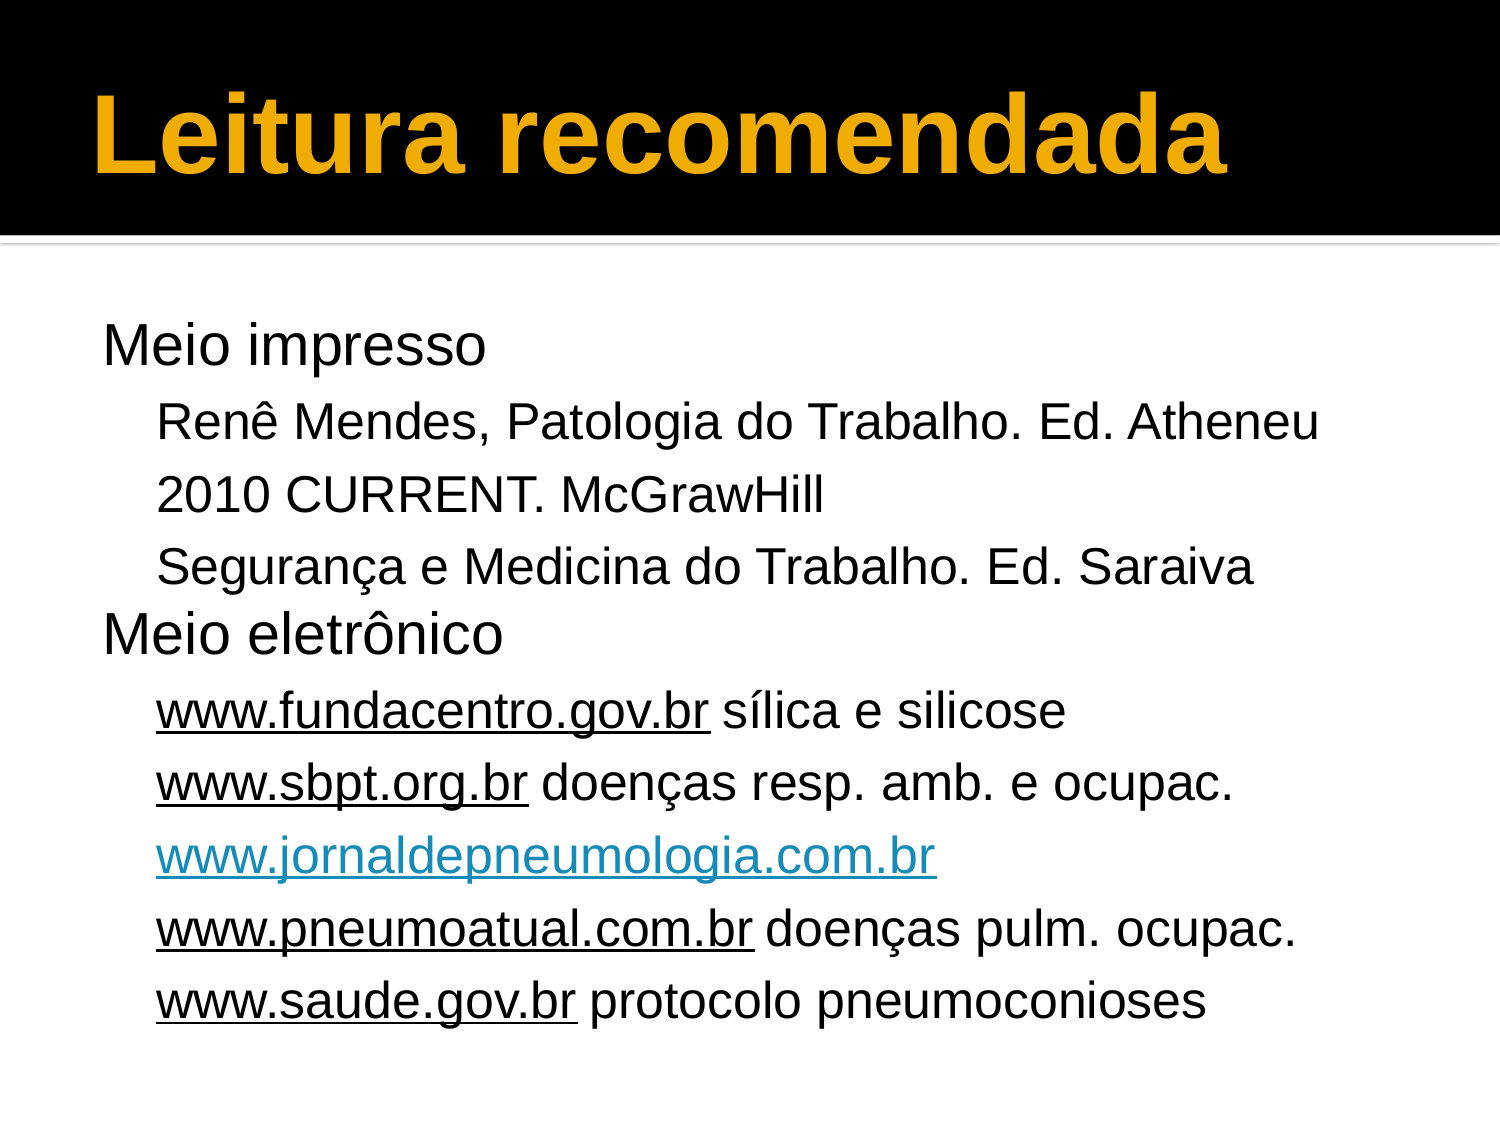

# Leitura recomendada
Meio impresso
Renê Mendes, Patologia do Trabalho. Ed. Atheneu
2010 CURRENT. McGrawHill
Segurança e Medicina do Trabalho. Ed. Saraiva
Meio eletrônico
www.fundacentro.gov.br sílica e silicose
www.sbpt.org.br doenças resp. amb. e ocupac.
www.jornaldepneumologia.com.br
www.pneumoatual.com.br doenças pulm. ocupac.
www.saude.gov.br protocolo pneumoconioses